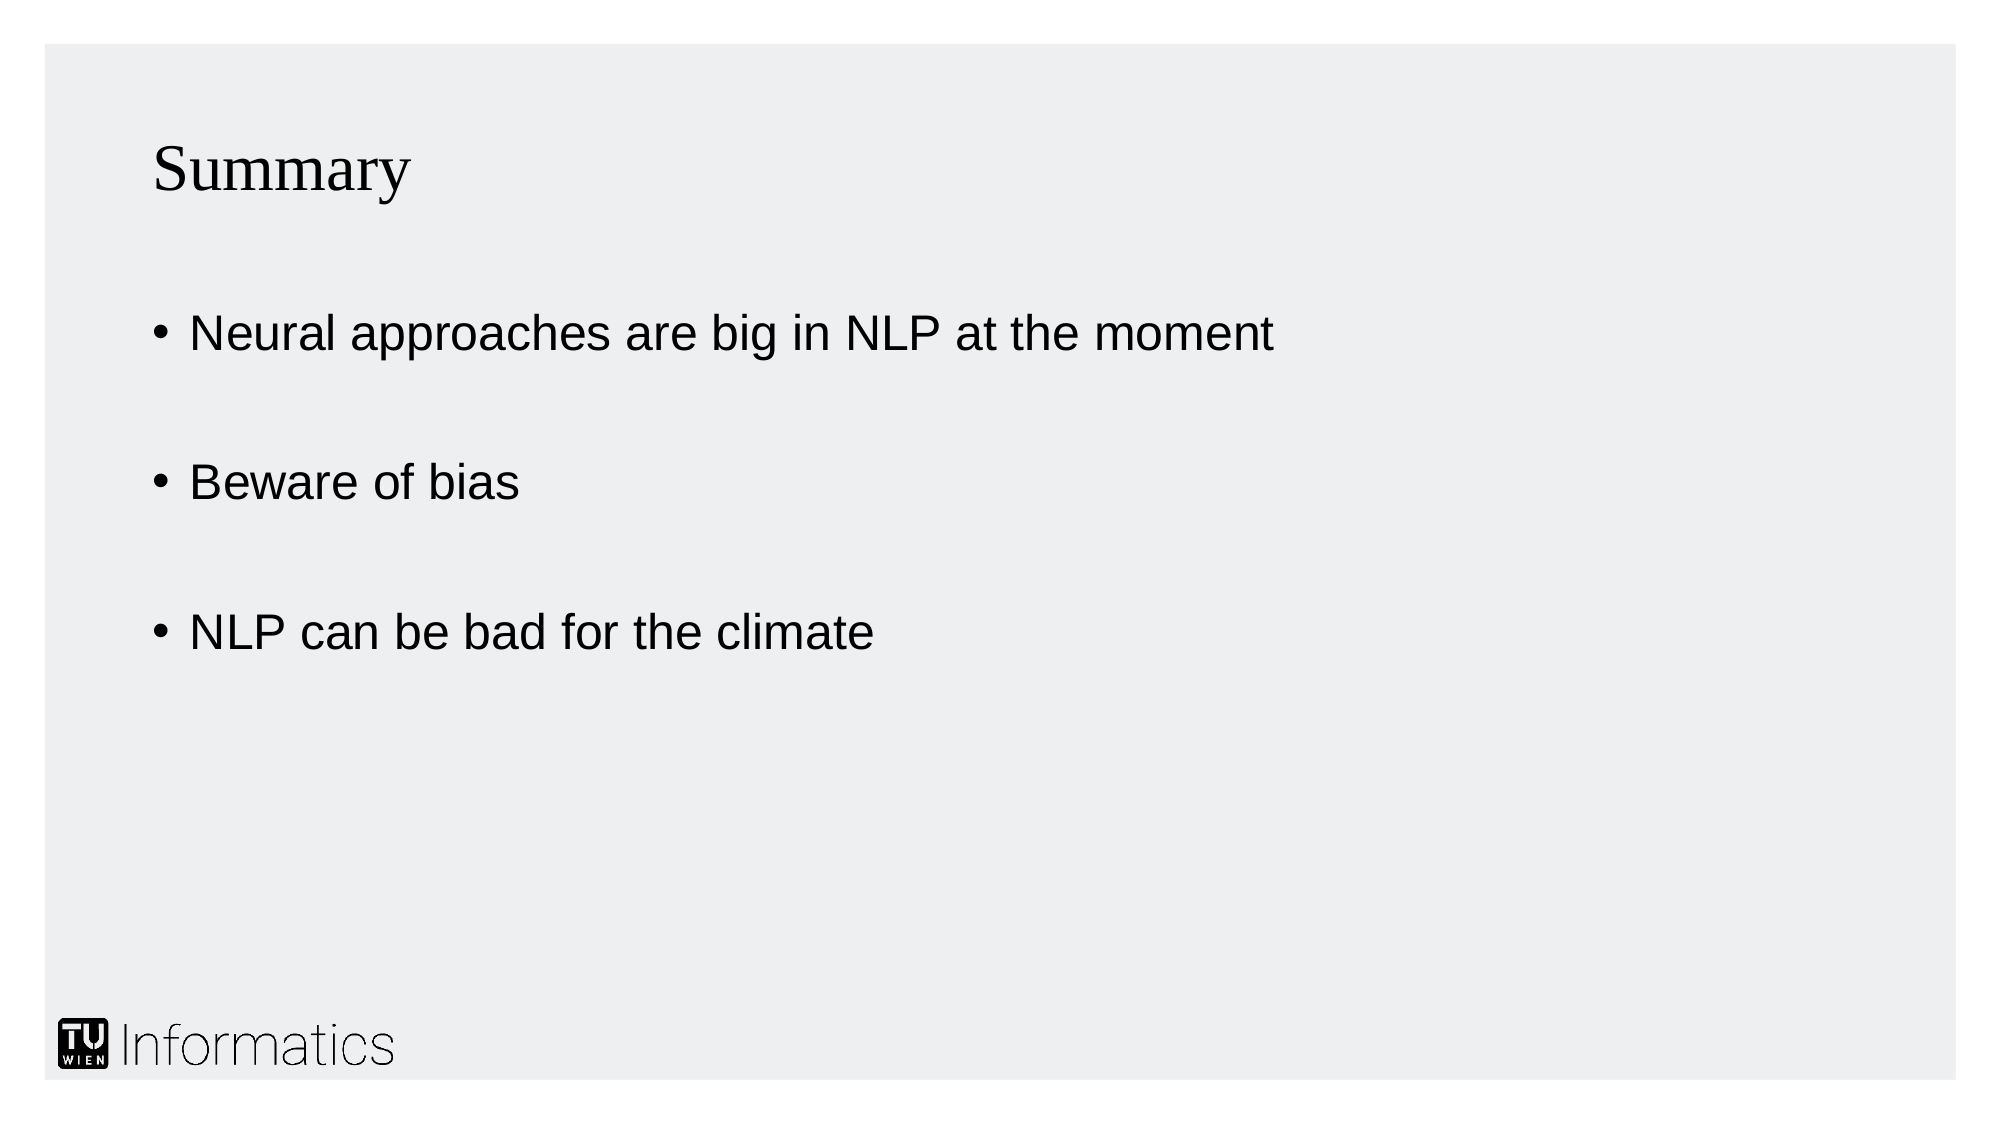

# Summary
Neural approaches are big in NLP at the moment

Beware of bias

NLP can be bad for the climate